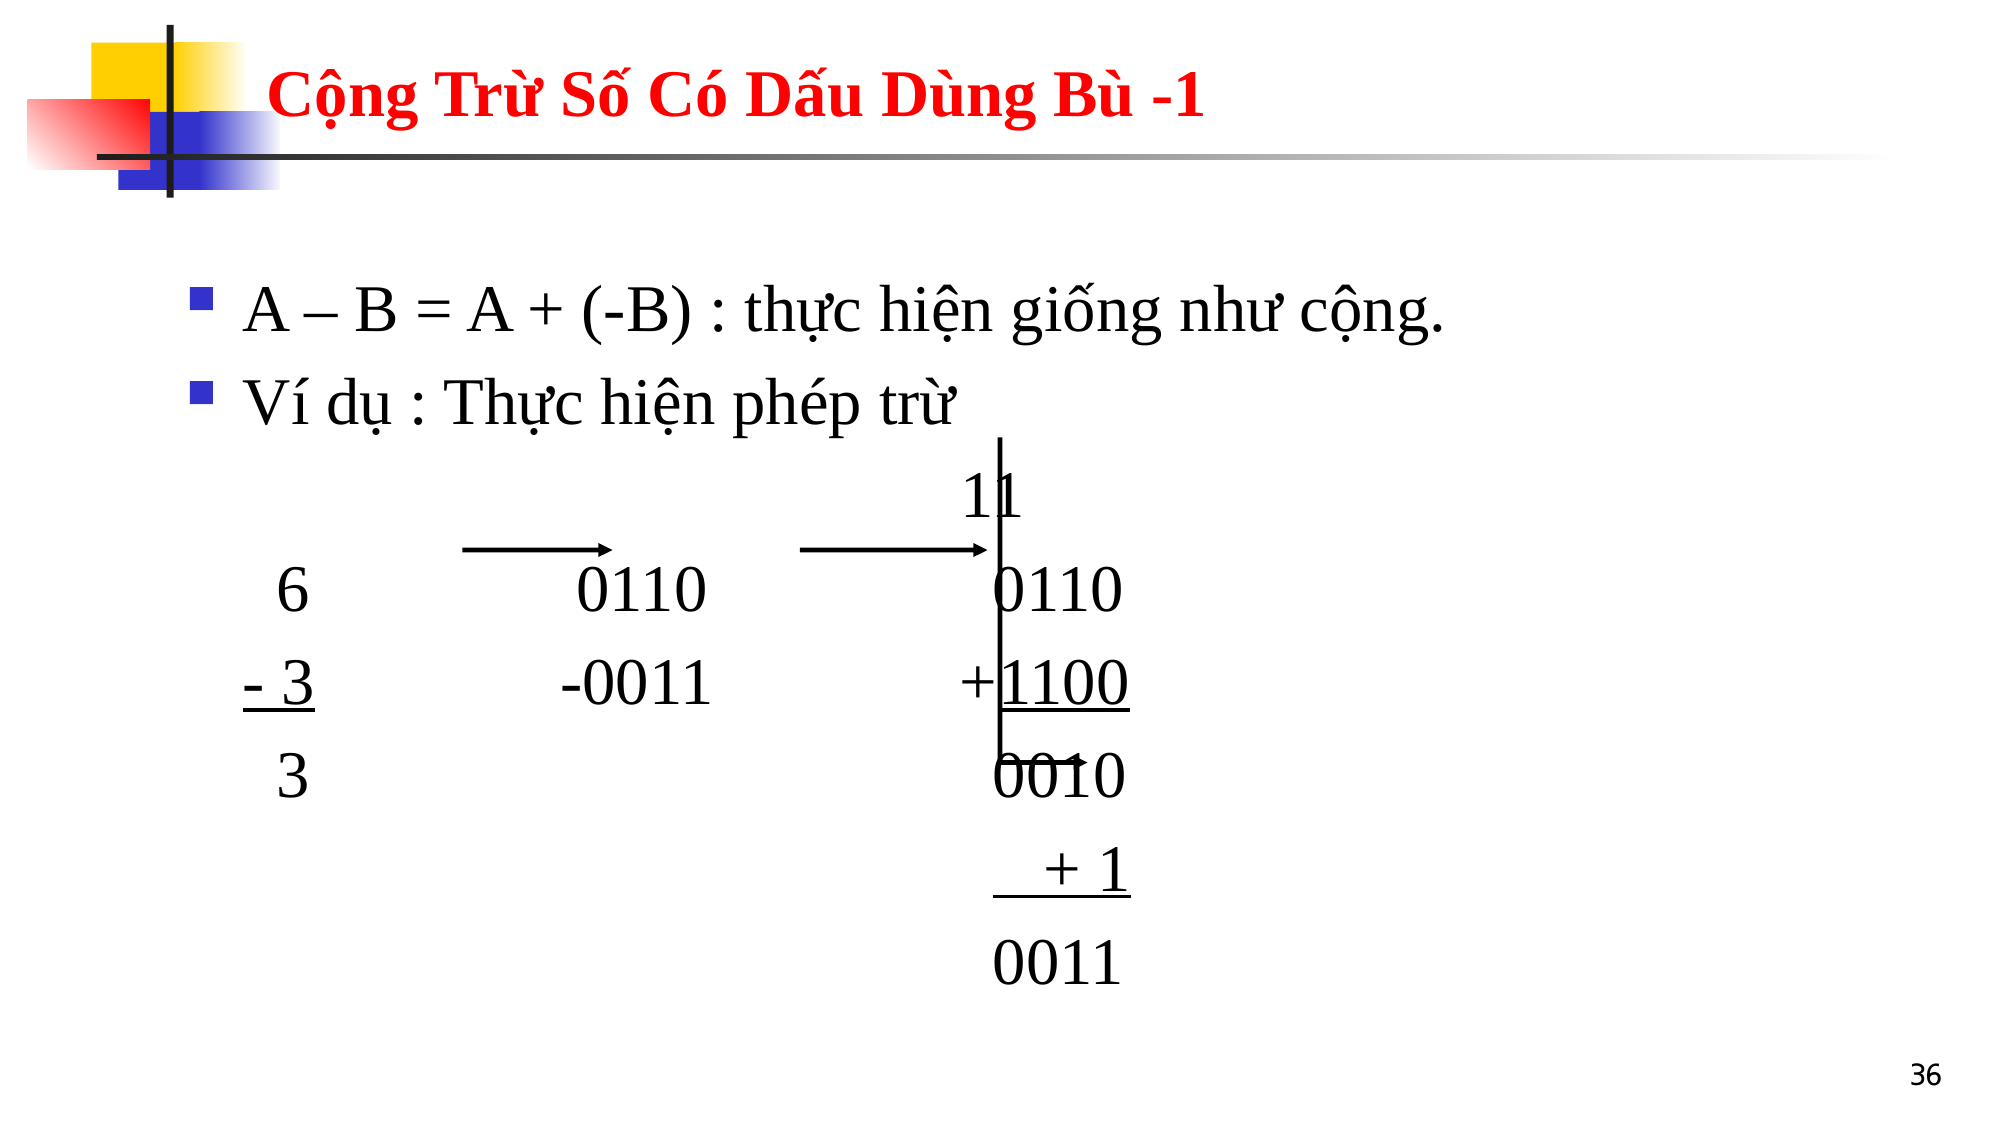

# Cộng Trừ Số Có Dấu Dùng Bù -1
A – B = A + (-B) : thực hiện giống như cộng.
Ví dụ : Thực hiện phép trừ
	         			       11
	  6		  0110		0110
	- 3	          -0011	       +1100
	  3					0010
						   + 1
						0011

36